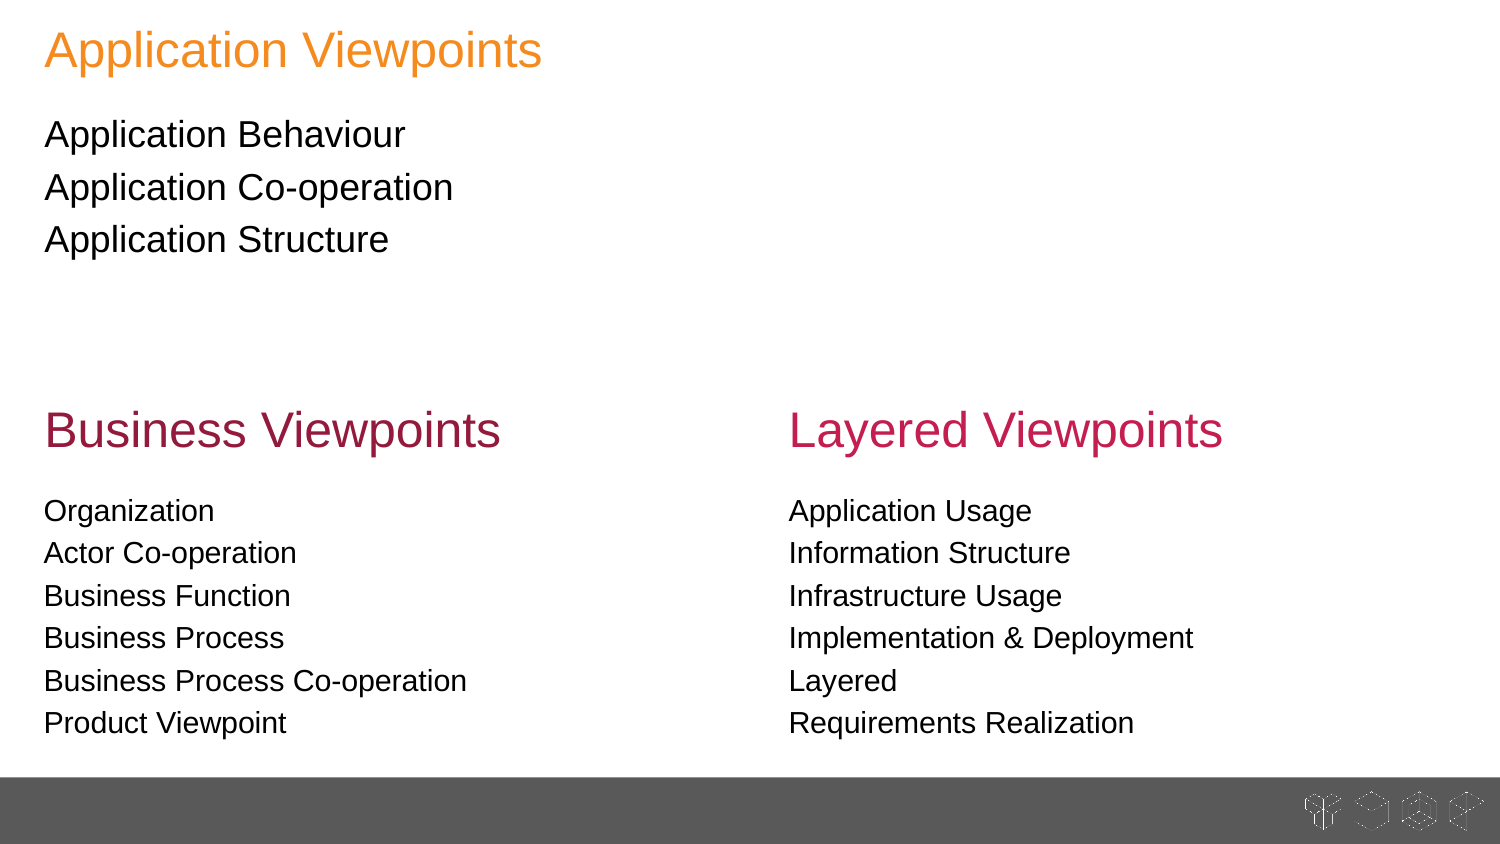

Application Viewpoints

Application Behaviour
Application Co-operation
Application Structure

Business Viewpoints
Layered Viewpoints
Organization
Actor Co-operation
Business Function
Business Process
Business Process Co-operation
Product Viewpoint
Application Usage
Information Structure
Infrastructure Usage
Implementation & Deployment
Layered
Requirements Realization